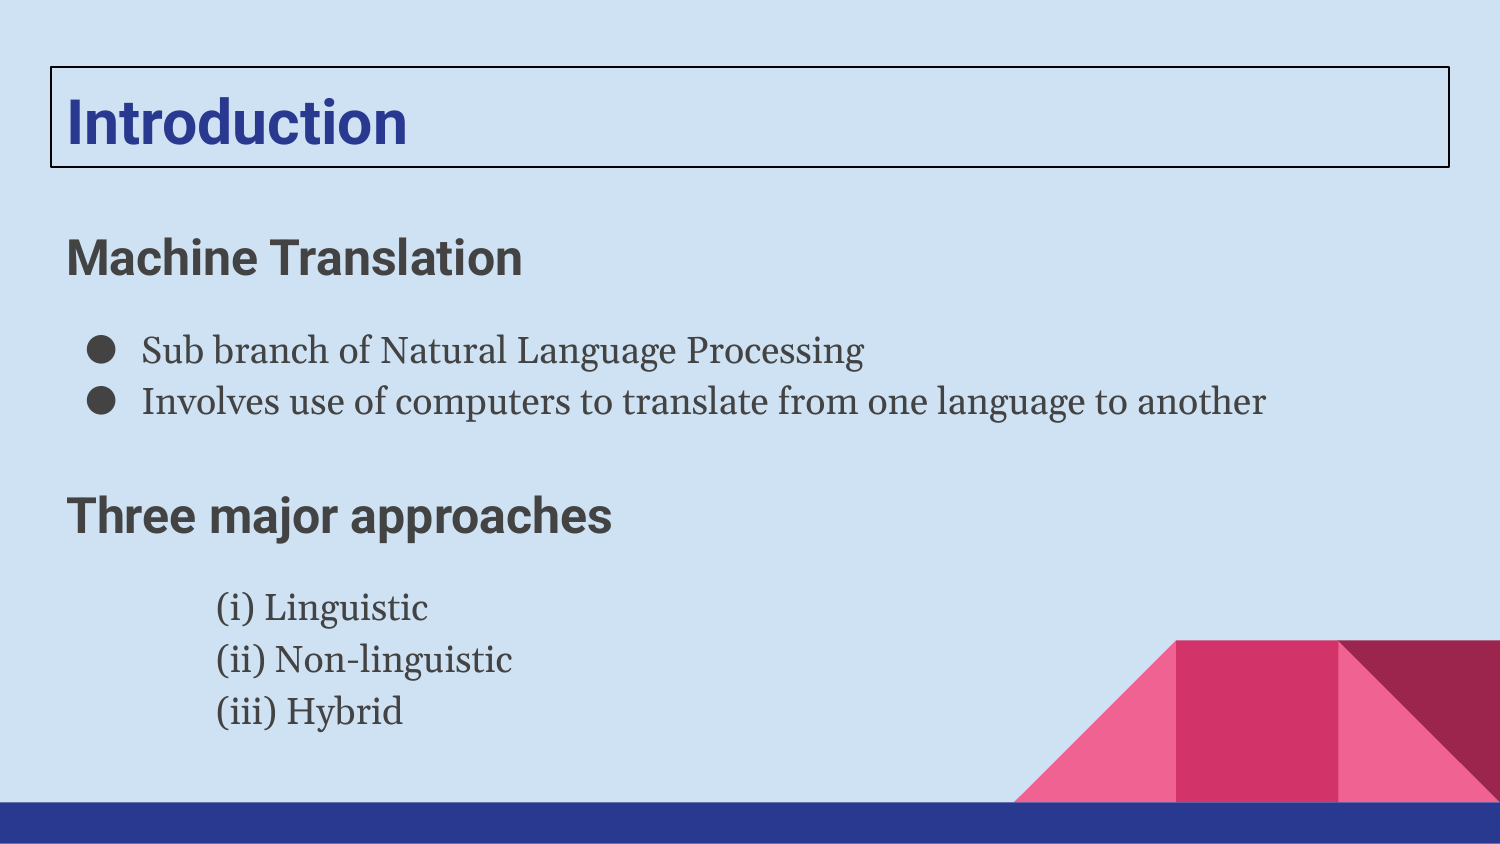

# Introduction
Machine Translation
Sub branch of Natural Language Processing
Involves use of computers to translate from one language to another

Three major approaches
	(i) Linguistic
	(ii) Non-linguistic
	(iii) Hybrid